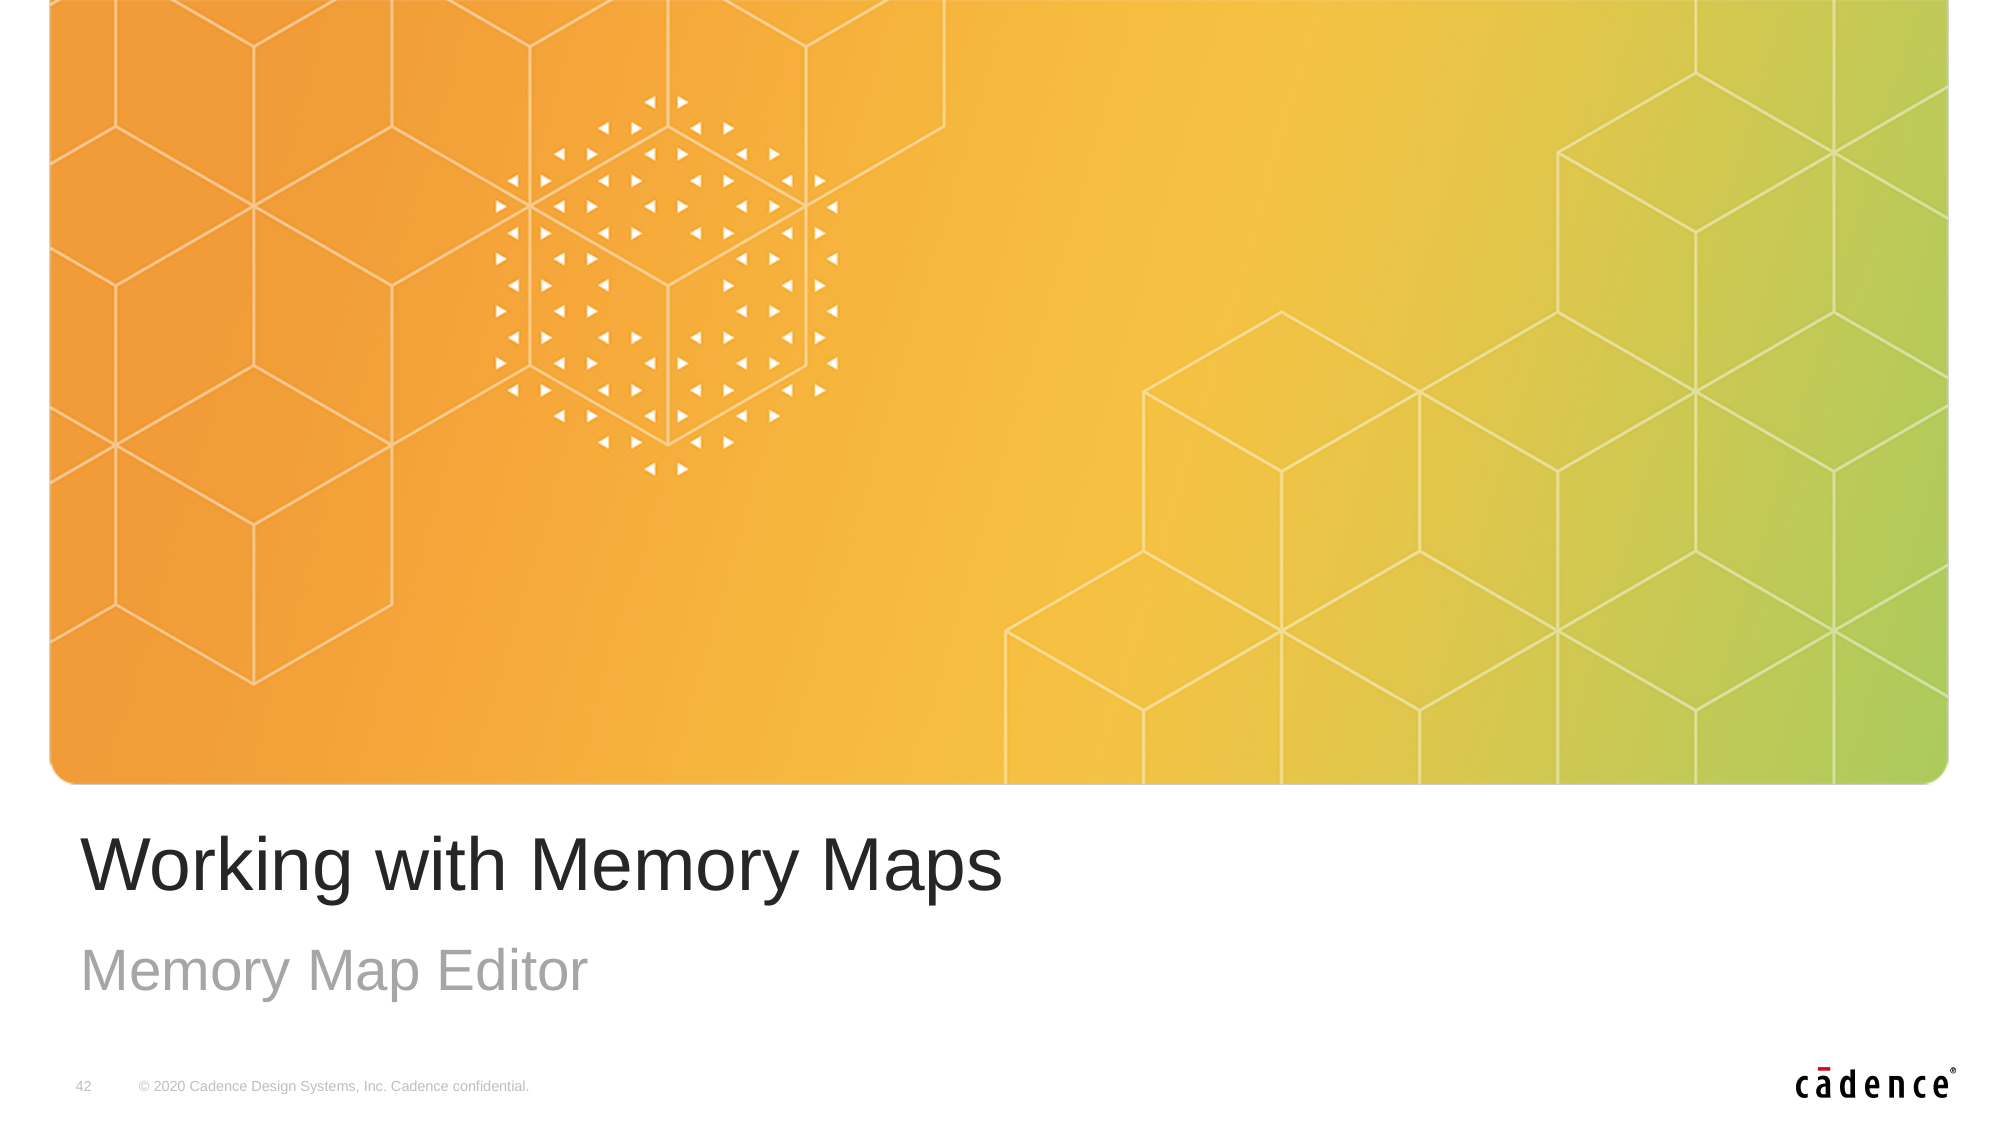

# Working with Memory Maps
Memory Map Editor